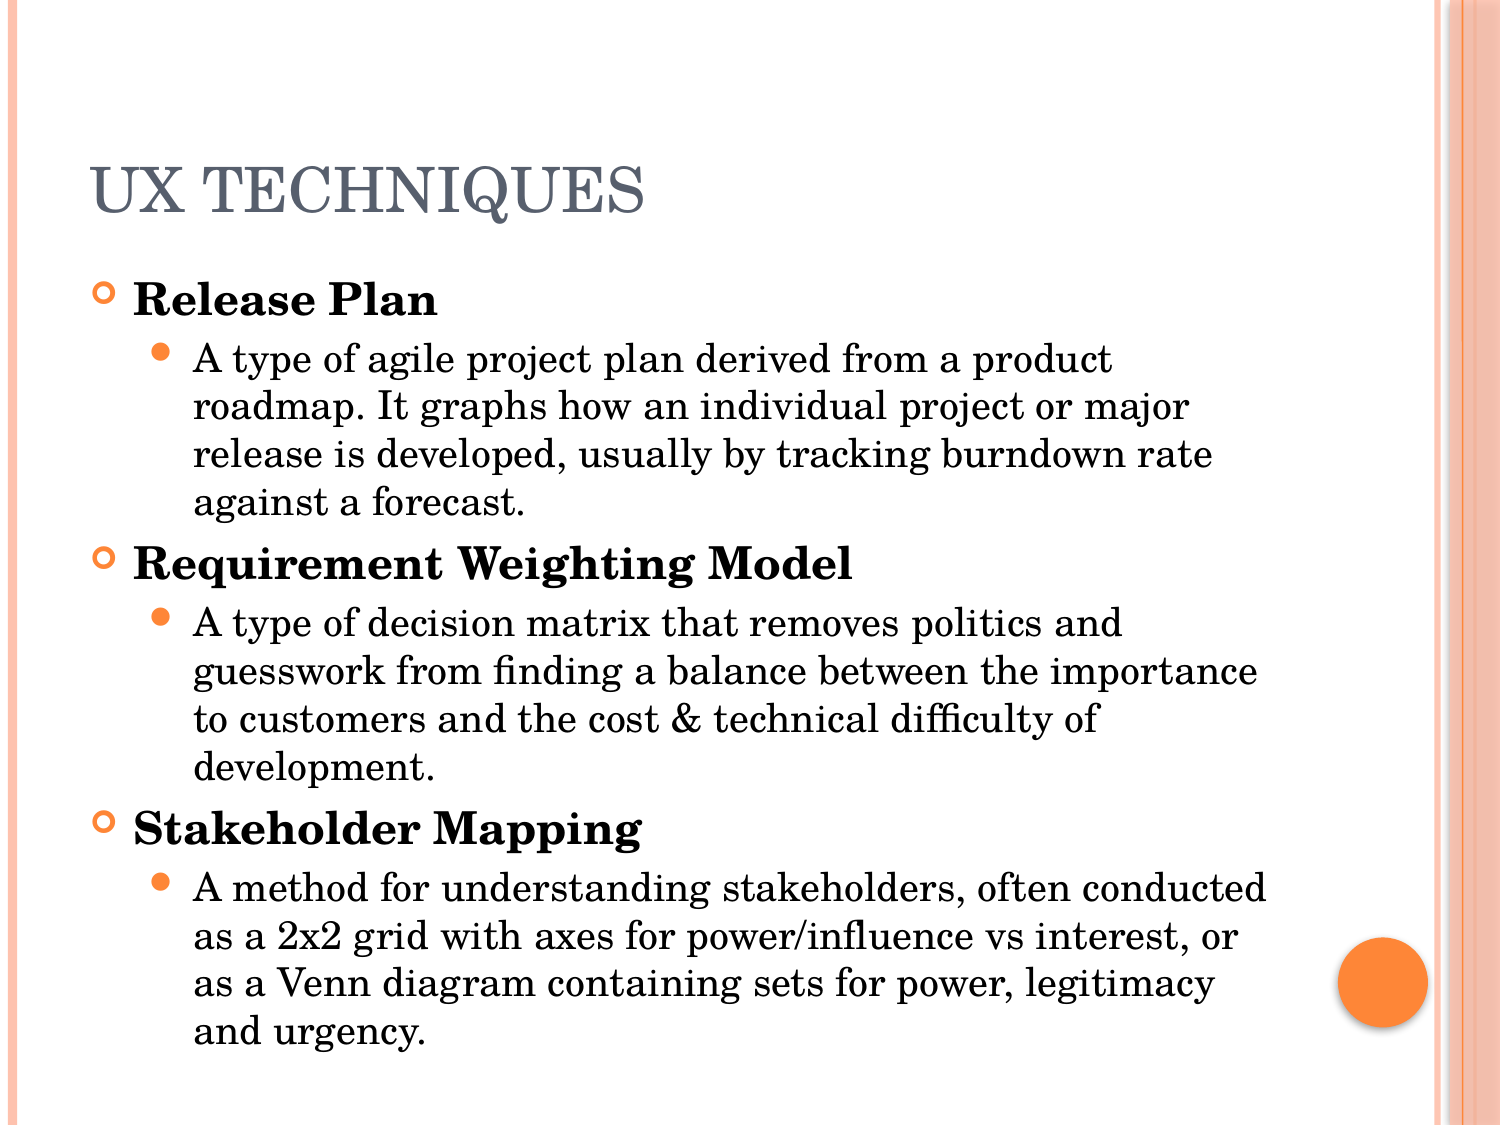

# UX Techniques
Release Plan
A type of agile project plan derived from a product roadmap. It graphs how an individual project or major release is developed, usually by tracking burndown rate against a forecast.
Requirement Weighting Model
A type of decision matrix that removes politics and guesswork from finding a balance between the importance to customers and the cost & technical difficulty of development.
Stakeholder Mapping
A method for understanding stakeholders, often conducted as a 2x2 grid with axes for power/influence vs interest, or as a Venn diagram containing sets for power, legitimacy and urgency.